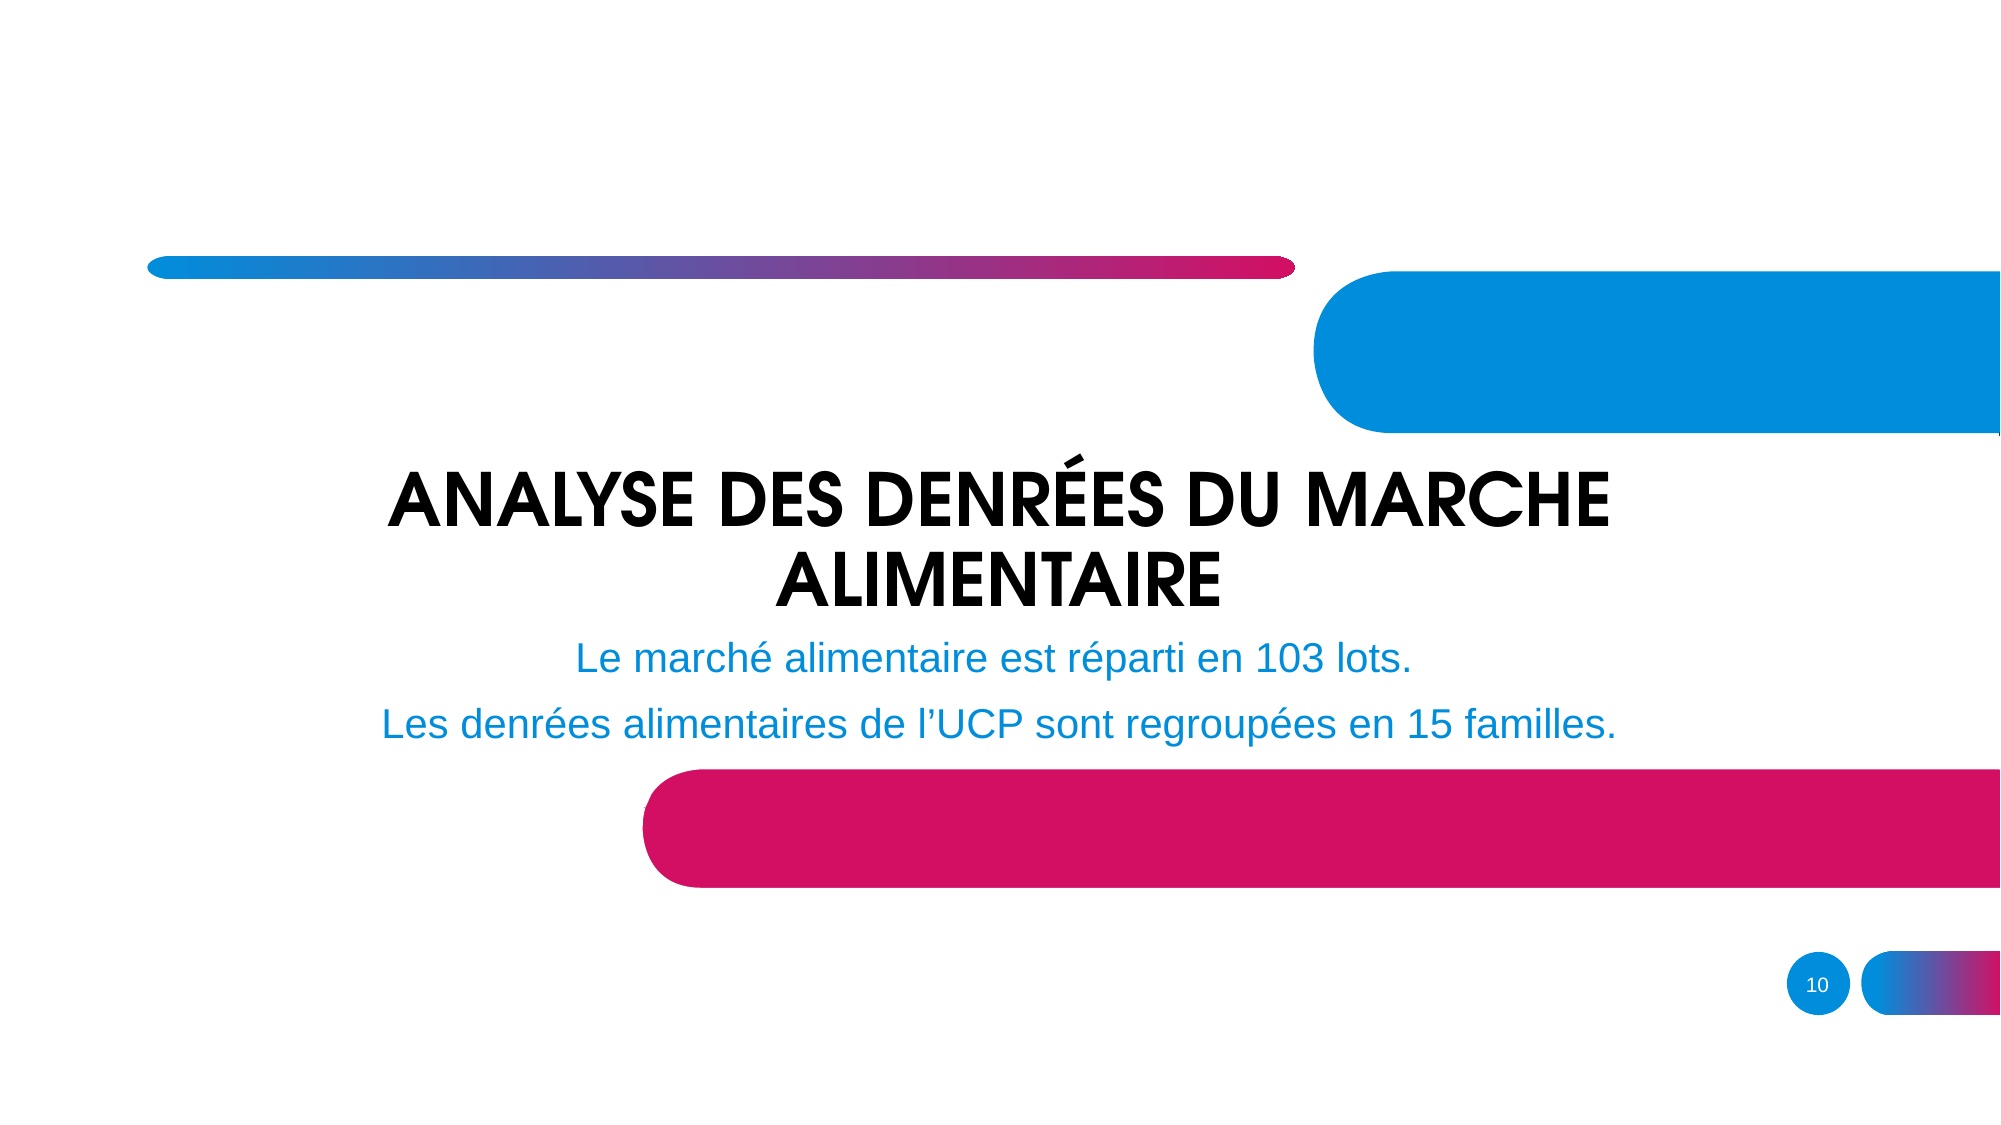

# ANALYSE DES DENRÉES DU MARCHE ALIMENTAIRE
Le marché alimentaire est réparti en 103 lots.
Les denrées alimentaires de l’UCP sont regroupées en 15 familles.
10